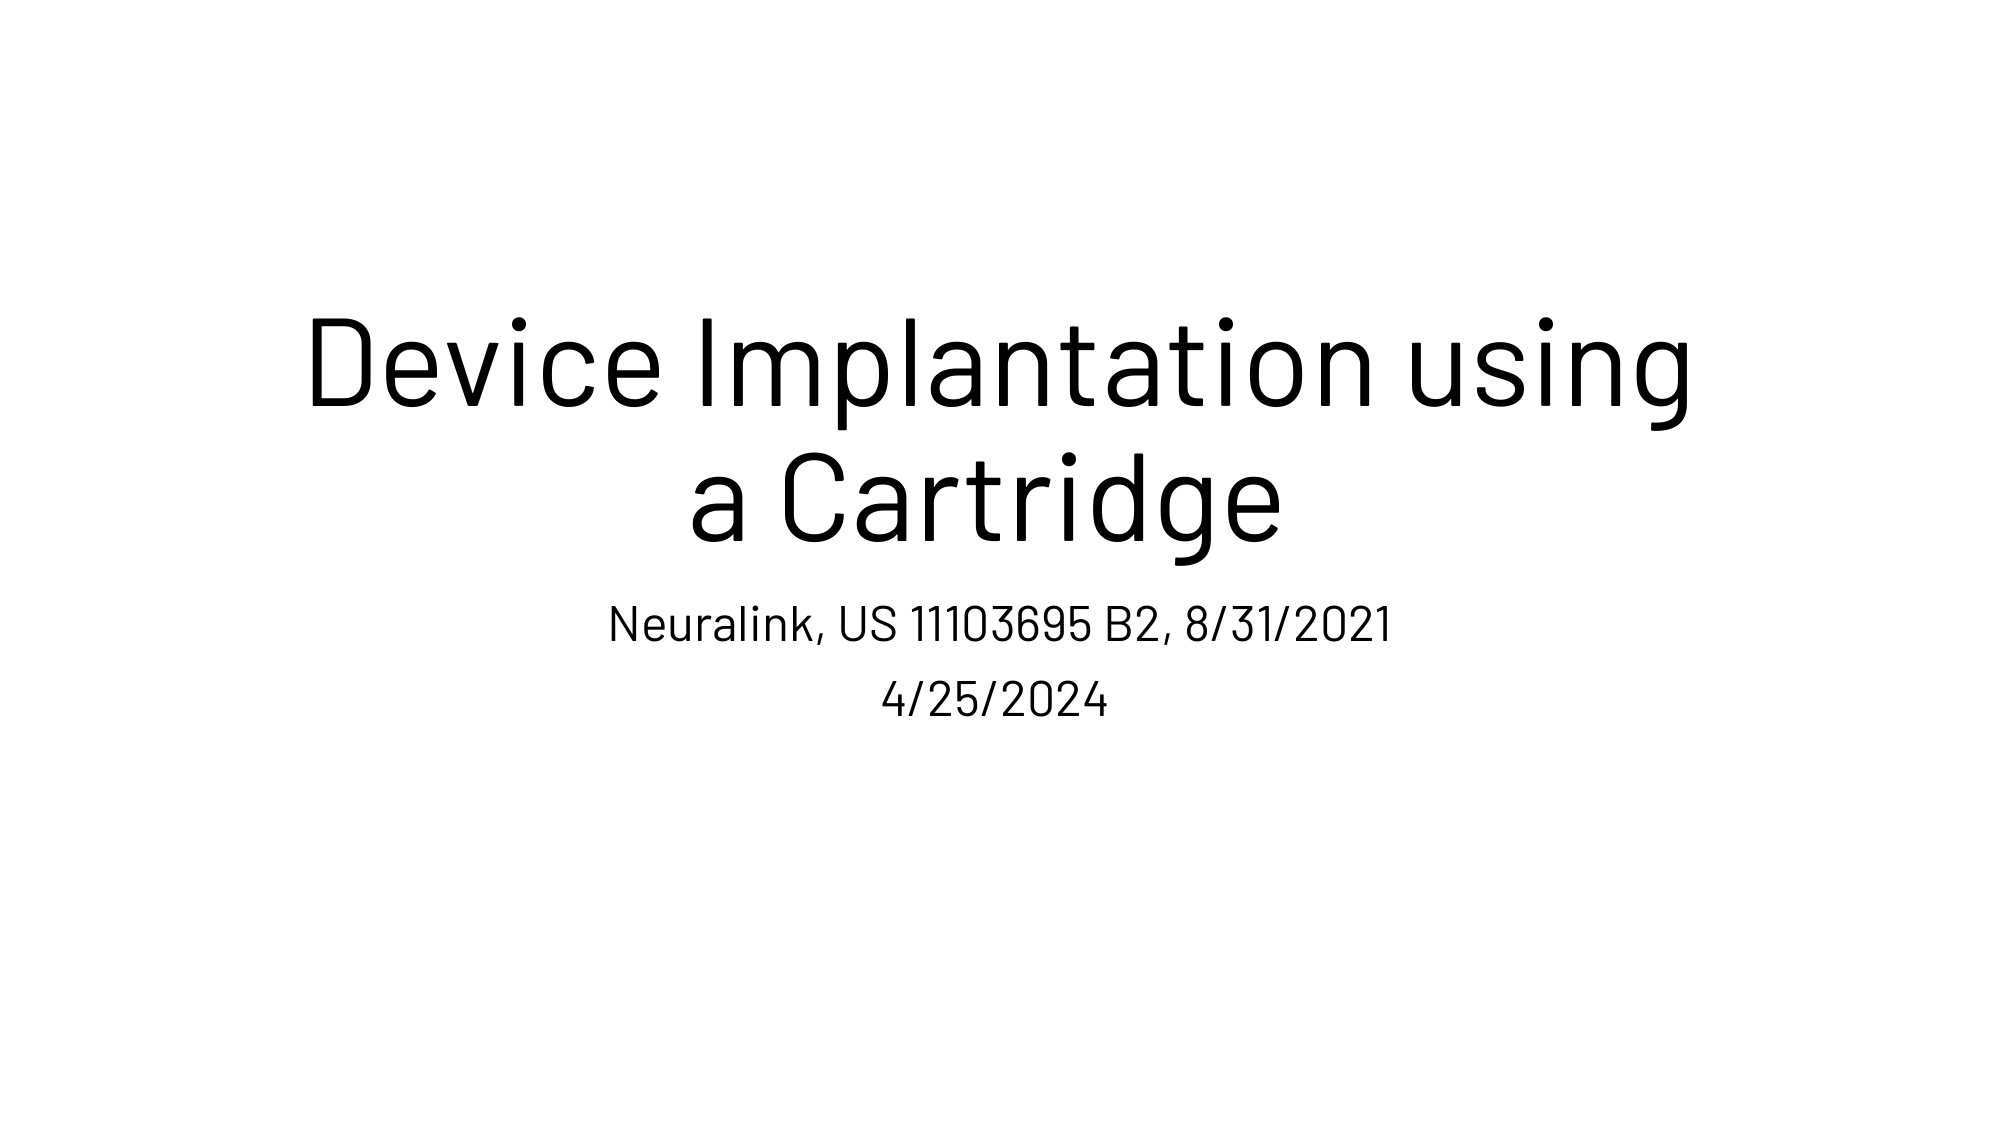

# Device Implantation using a Cartridge
Neuralink, US 11103695 B2, 8/31/2021
4/25/2024